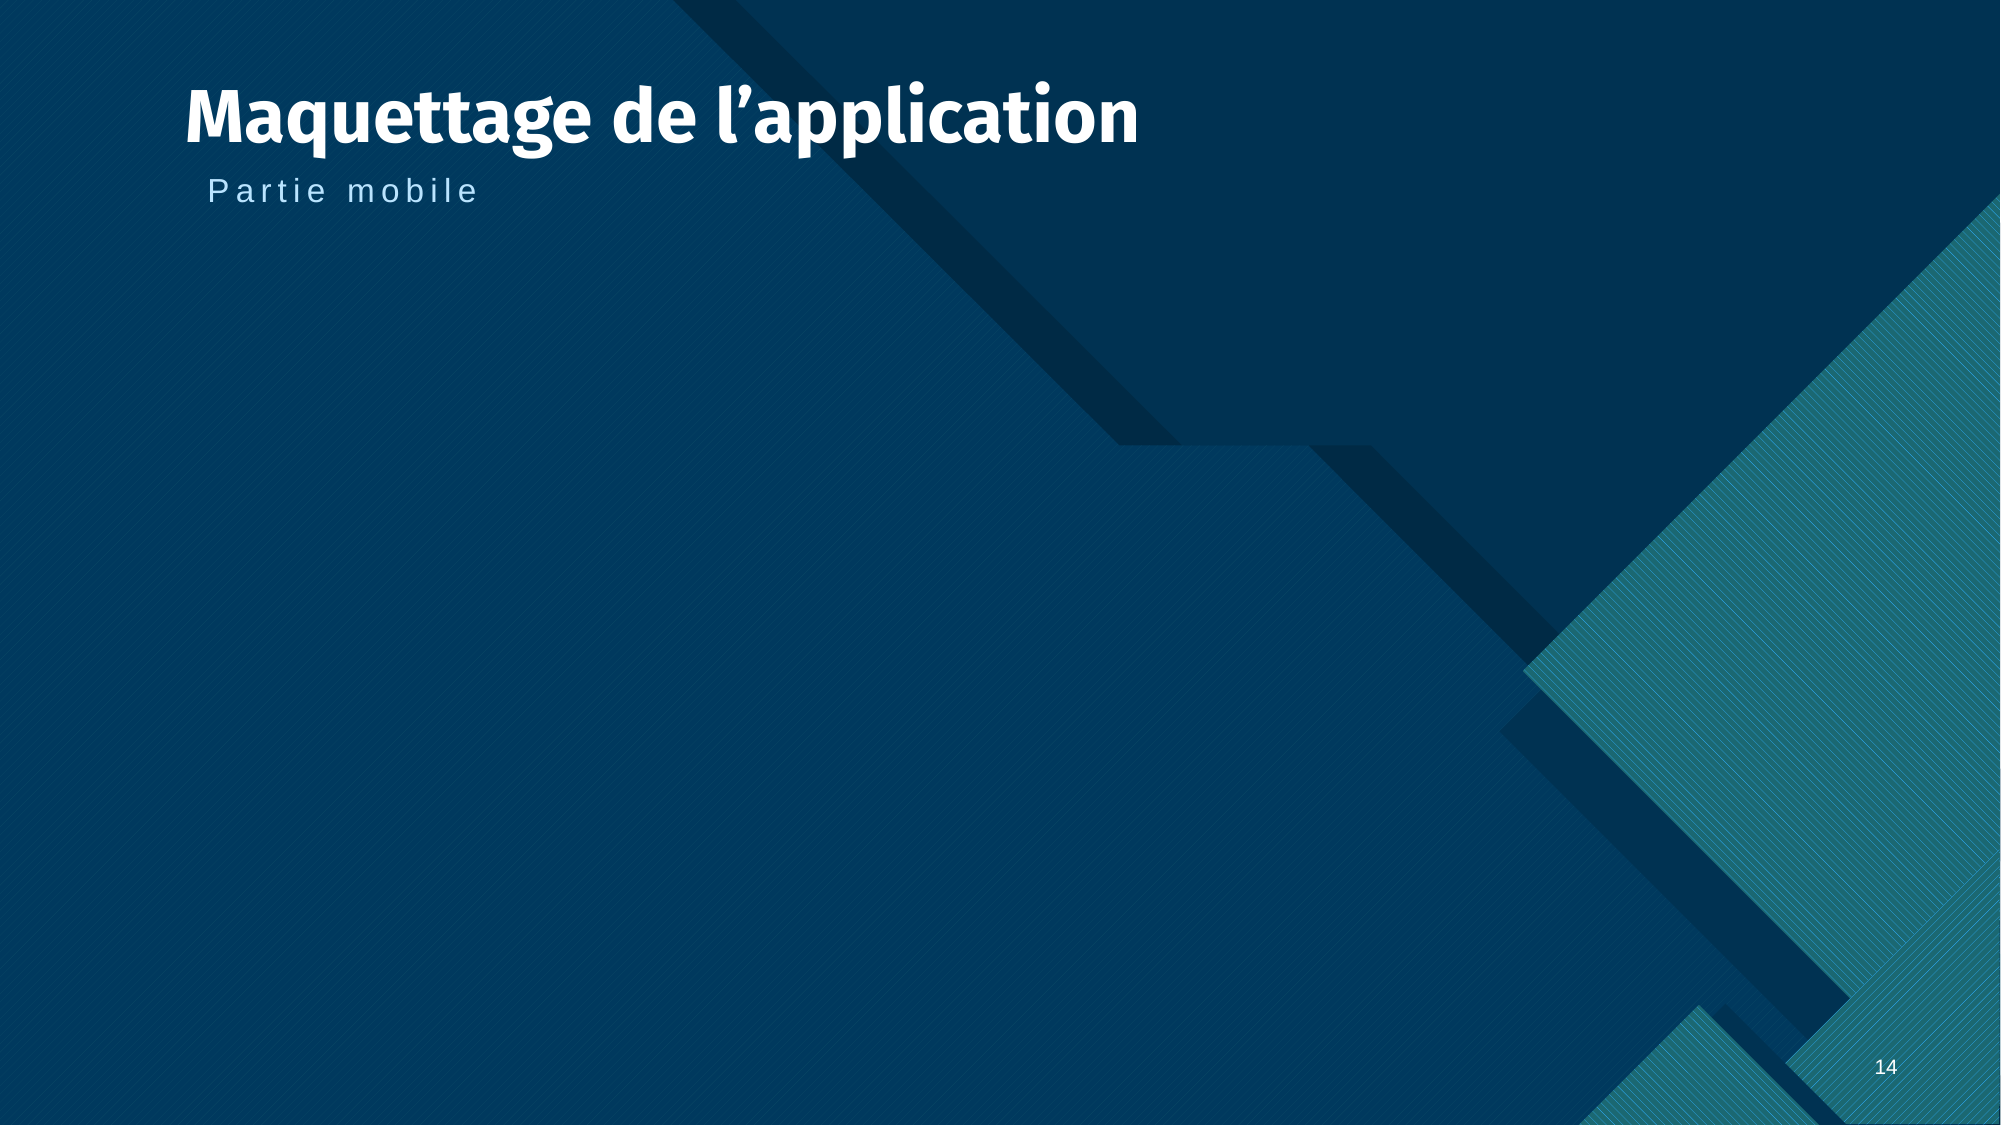

# Maquettage de l’application
Partie mobile
14